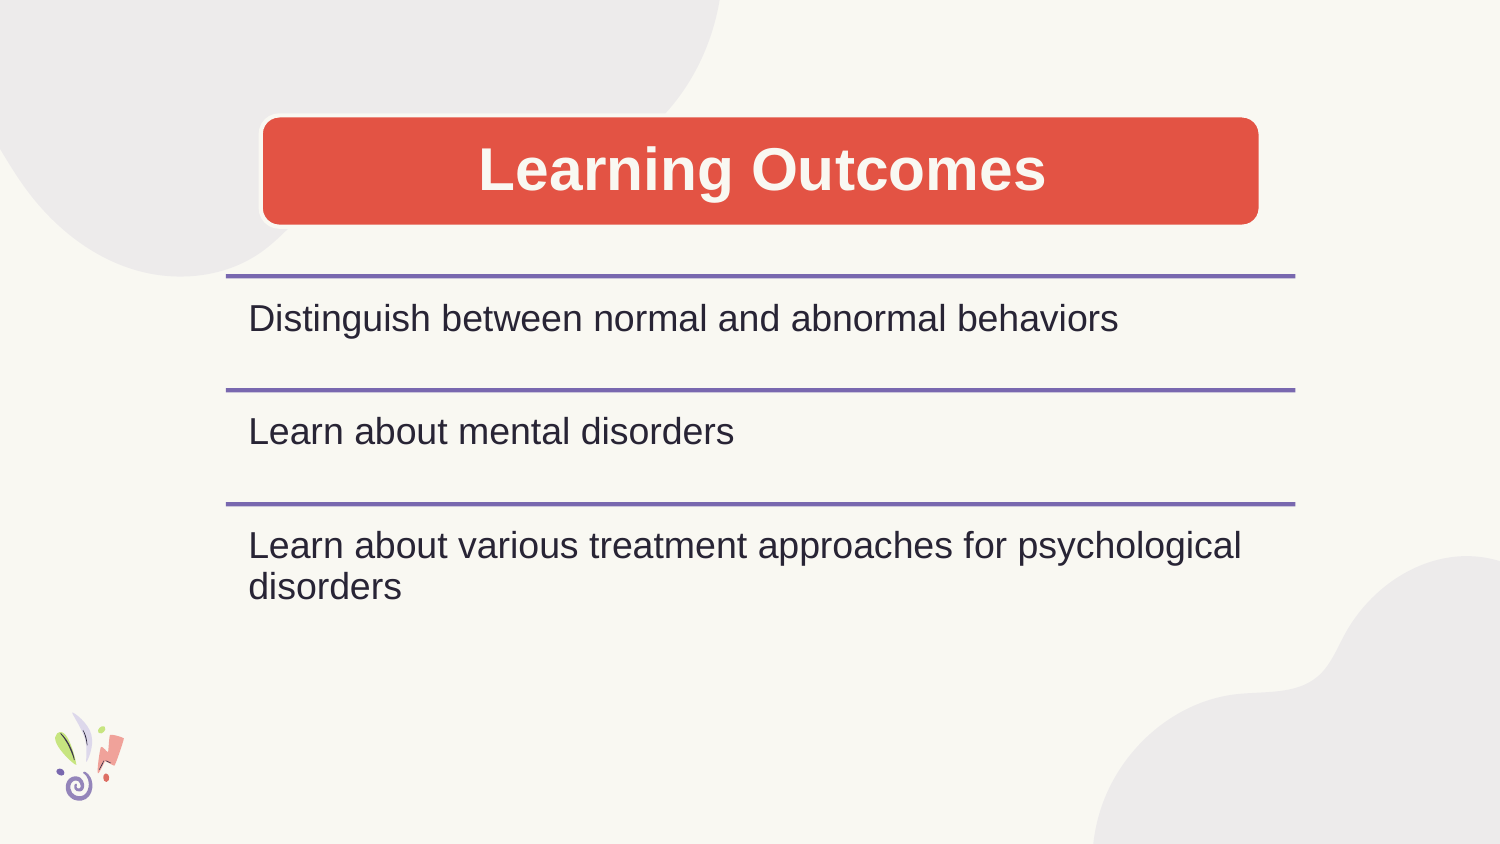

Learning Outcomes
Distinguish between normal and abnormal behaviors
Learn about mental disorders
Learn about various treatment approaches for psychological disorders